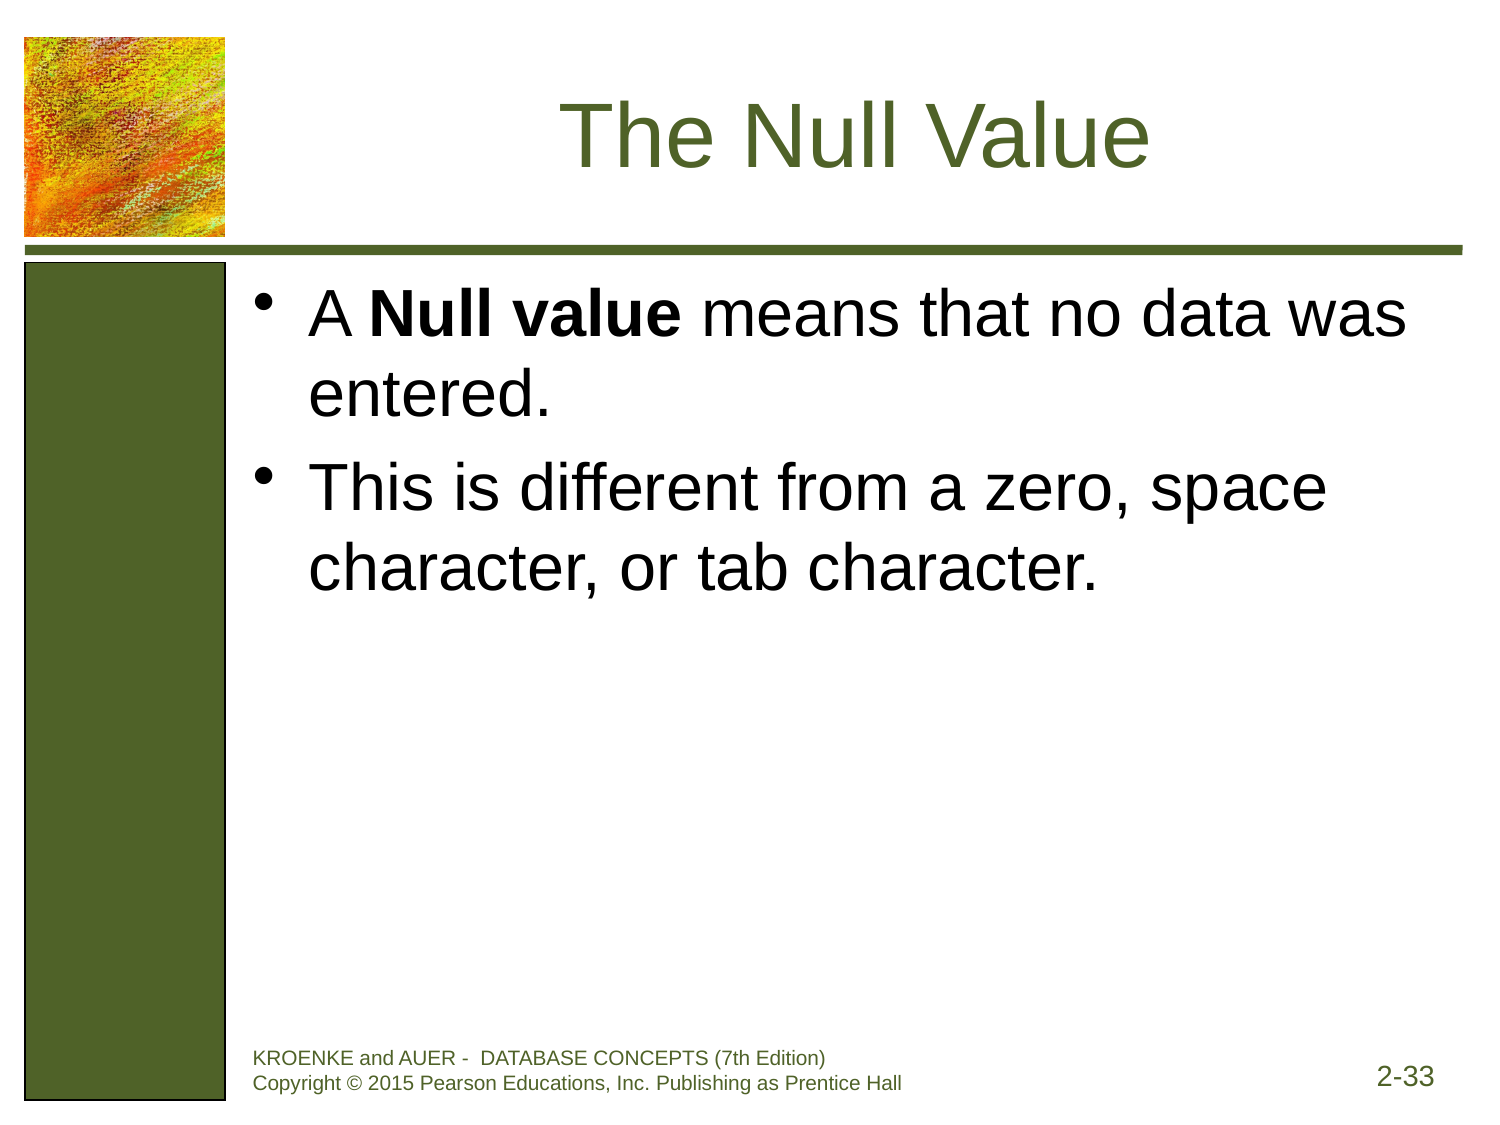

# The Null Value
A Null value means that no data was entered.
This is different from a zero, space character, or tab character.
KROENKE and AUER -  DATABASE CONCEPTS (7th Edition)                                    Copyright © 2015 Pearson Educations, Inc. Publishing as Prentice Hall
2-33